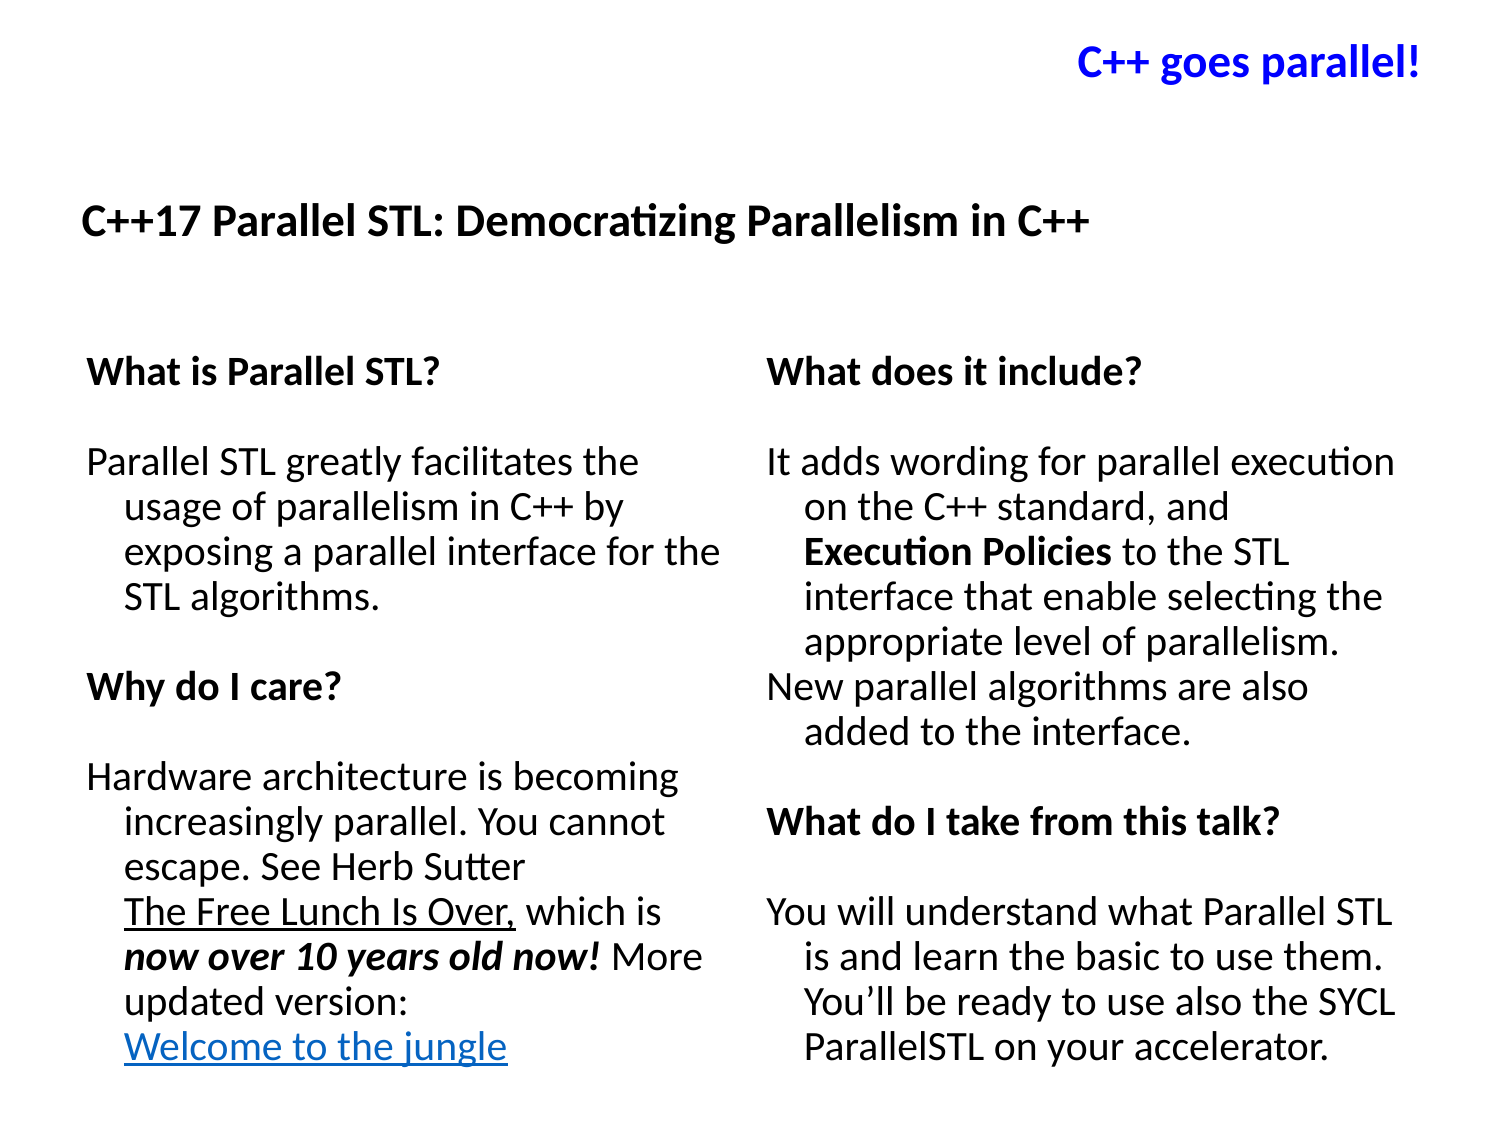

C++ goes parallel!
C++17 Parallel STL: Democratizing Parallelism in C++
What is Parallel STL?

Parallel STL greatly facilitates the usage of parallelism in C++ by exposing a parallel interface for the STL algorithms.

Why do I care?

Hardware architecture is becoming increasingly parallel. You cannot escape. See Herb Sutter The Free Lunch Is Over, which is now over 10 years old now! More updated version: Welcome to the jungle

What does it include?

It adds wording for parallel execution on the C++ standard, and Execution Policies to the STL interface that enable selecting the appropriate level of parallelism.
New parallel algorithms are also added to the interface.

What do I take from this talk?

You will understand what Parallel STL is and learn the basic to use them. You’ll be ready to use also the SYCL ParallelSTL on your accelerator.